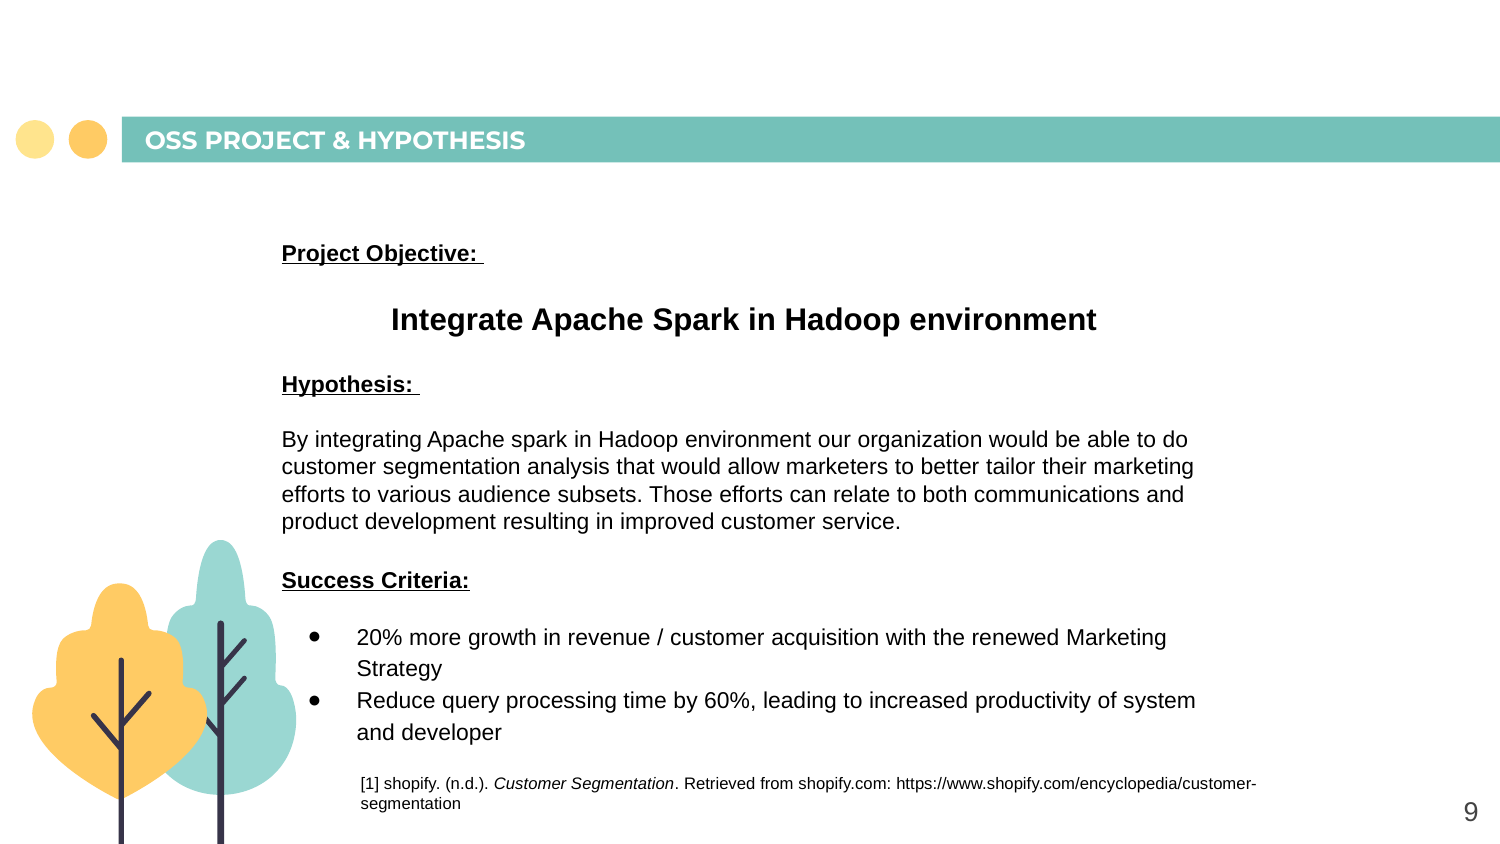

# OSS PROJECT & HYPOTHESIS
Project Objective:

Integrate Apache Spark in Hadoop environment
Hypothesis:

By integrating Apache spark in Hadoop environment our organization would be able to do customer segmentation analysis that would allow marketers to better tailor their marketing efforts to various audience subsets. Those efforts can relate to both communications and product development resulting in improved customer service.

Success Criteria:
20% more growth in revenue / customer acquisition with the renewed Marketing Strategy
Reduce query processing time by 60%, leading to increased productivity of system and developer

[1] shopify. (n.d.). Customer Segmentation. Retrieved from shopify.com: https://www.shopify.com/encyclopedia/customer-segmentation

9